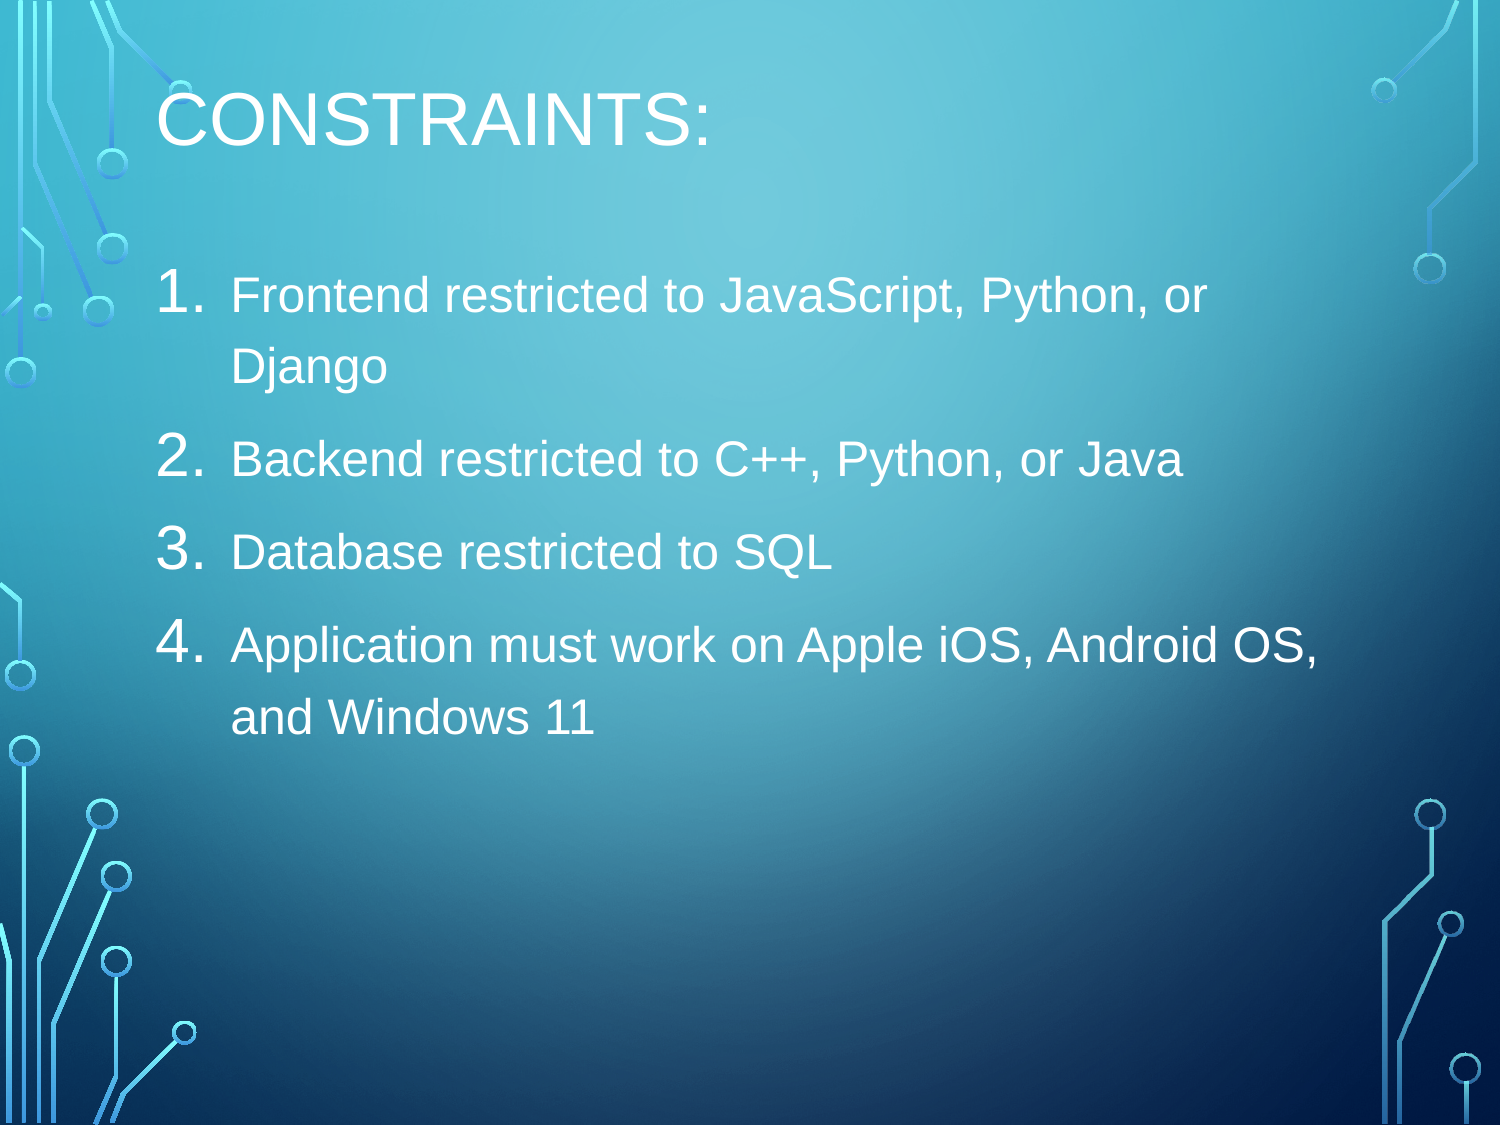

# CONSTRAINTS:
Frontend restricted to JavaScript, Python, or Django
Backend restricted to C++, Python, or Java
Database restricted to SQL
Application must work on Apple iOS, Android OS, and Windows 11